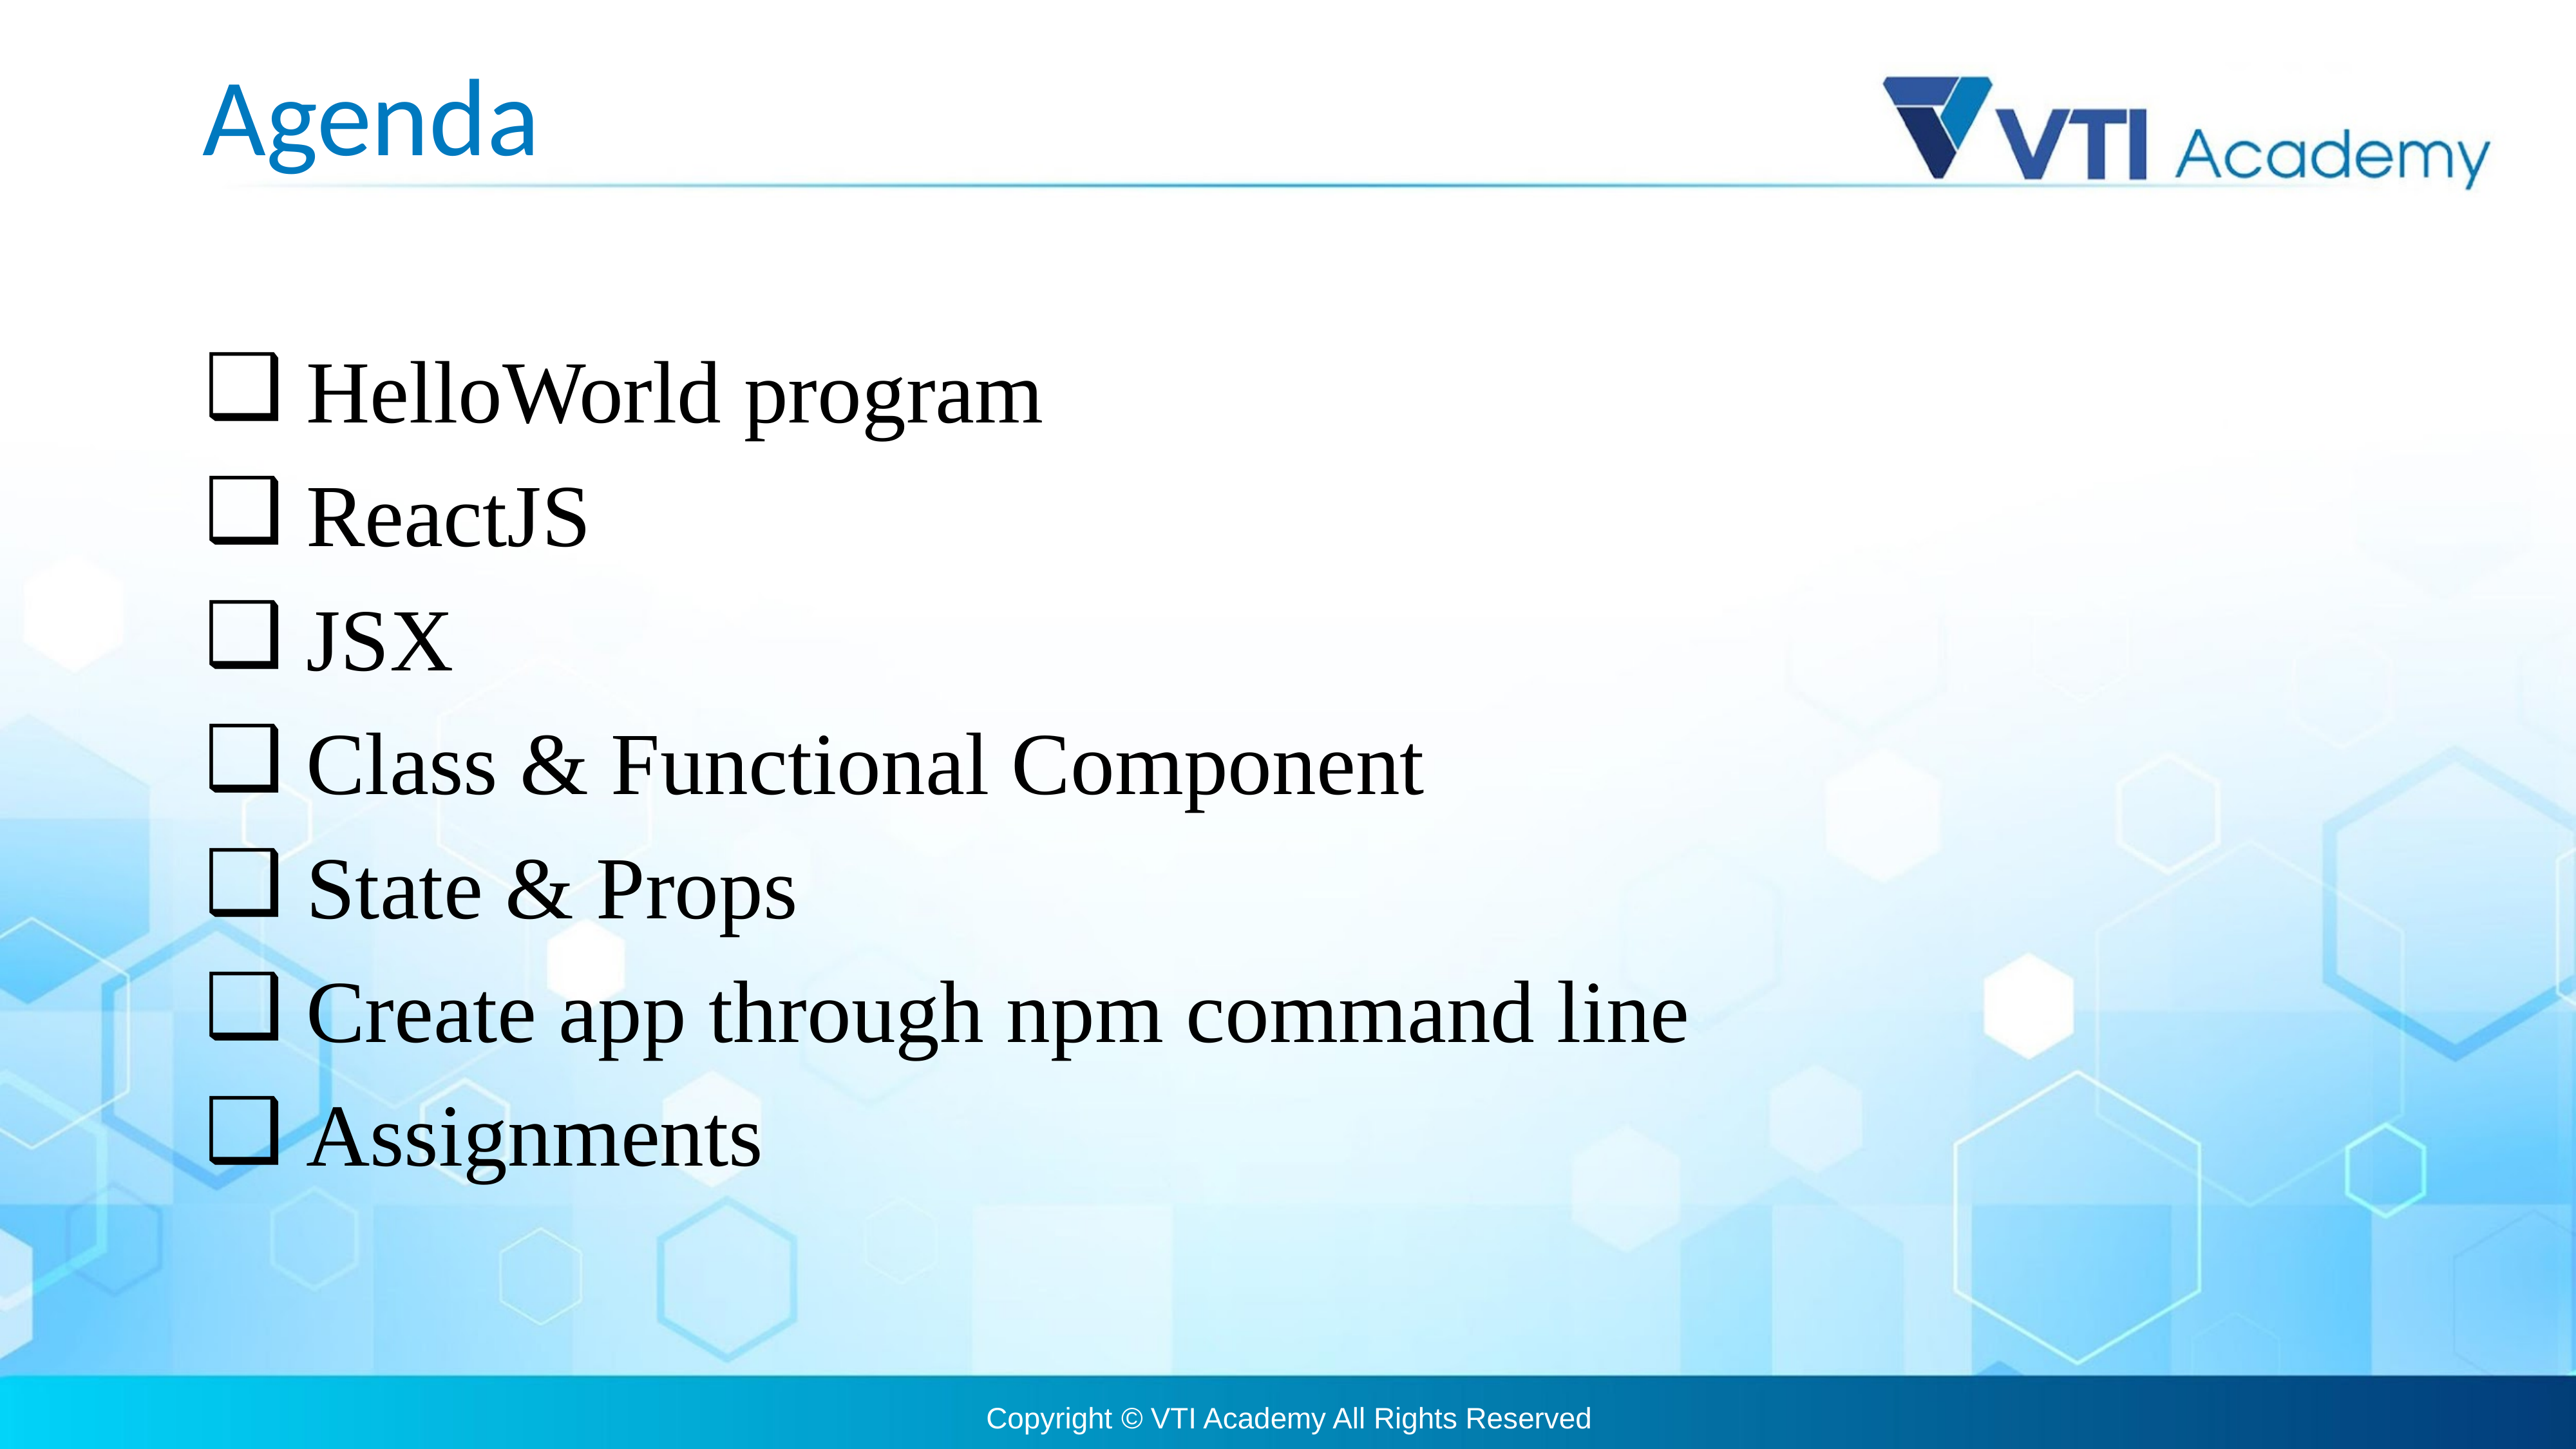

# Agenda
 HelloWorld program
 ReactJS
 JSX
 Class & Functional Component
 State & Props
 Create app through npm command line
 Assignments
Copyright © VTI Academy All Rights Reserved